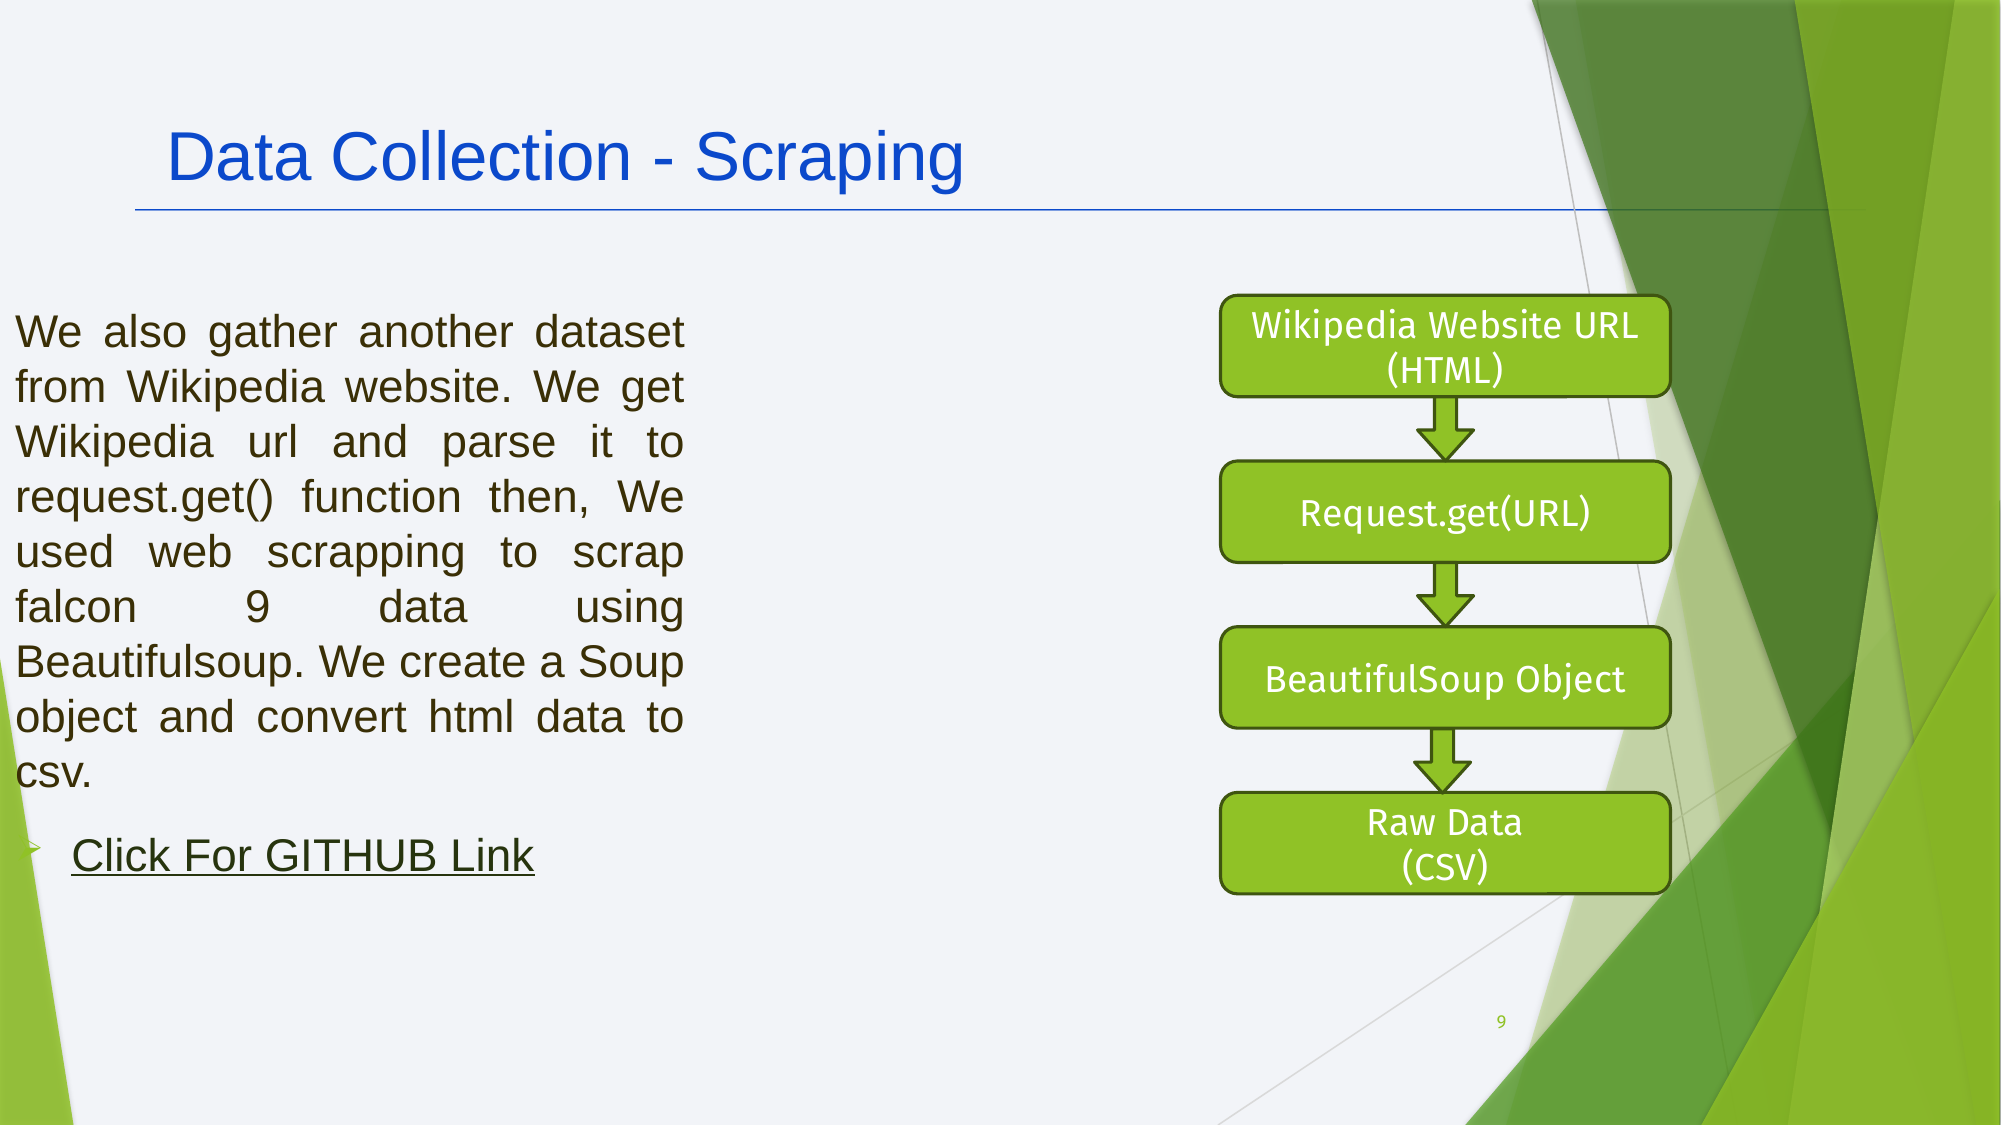

Data Collection - Scraping
We also gather another dataset from Wikipedia website. We get Wikipedia url and parse it to request.get() function then, We used web scrapping to scrap falcon 9 data using Beautifulsoup. We create a Soup object and convert html data to csv.
Click For GITHUB Link
Wikipedia Website URL
(HTML)

Request.get(URL)

BeautifulSoup Object

Raw Data
(CSV)
9